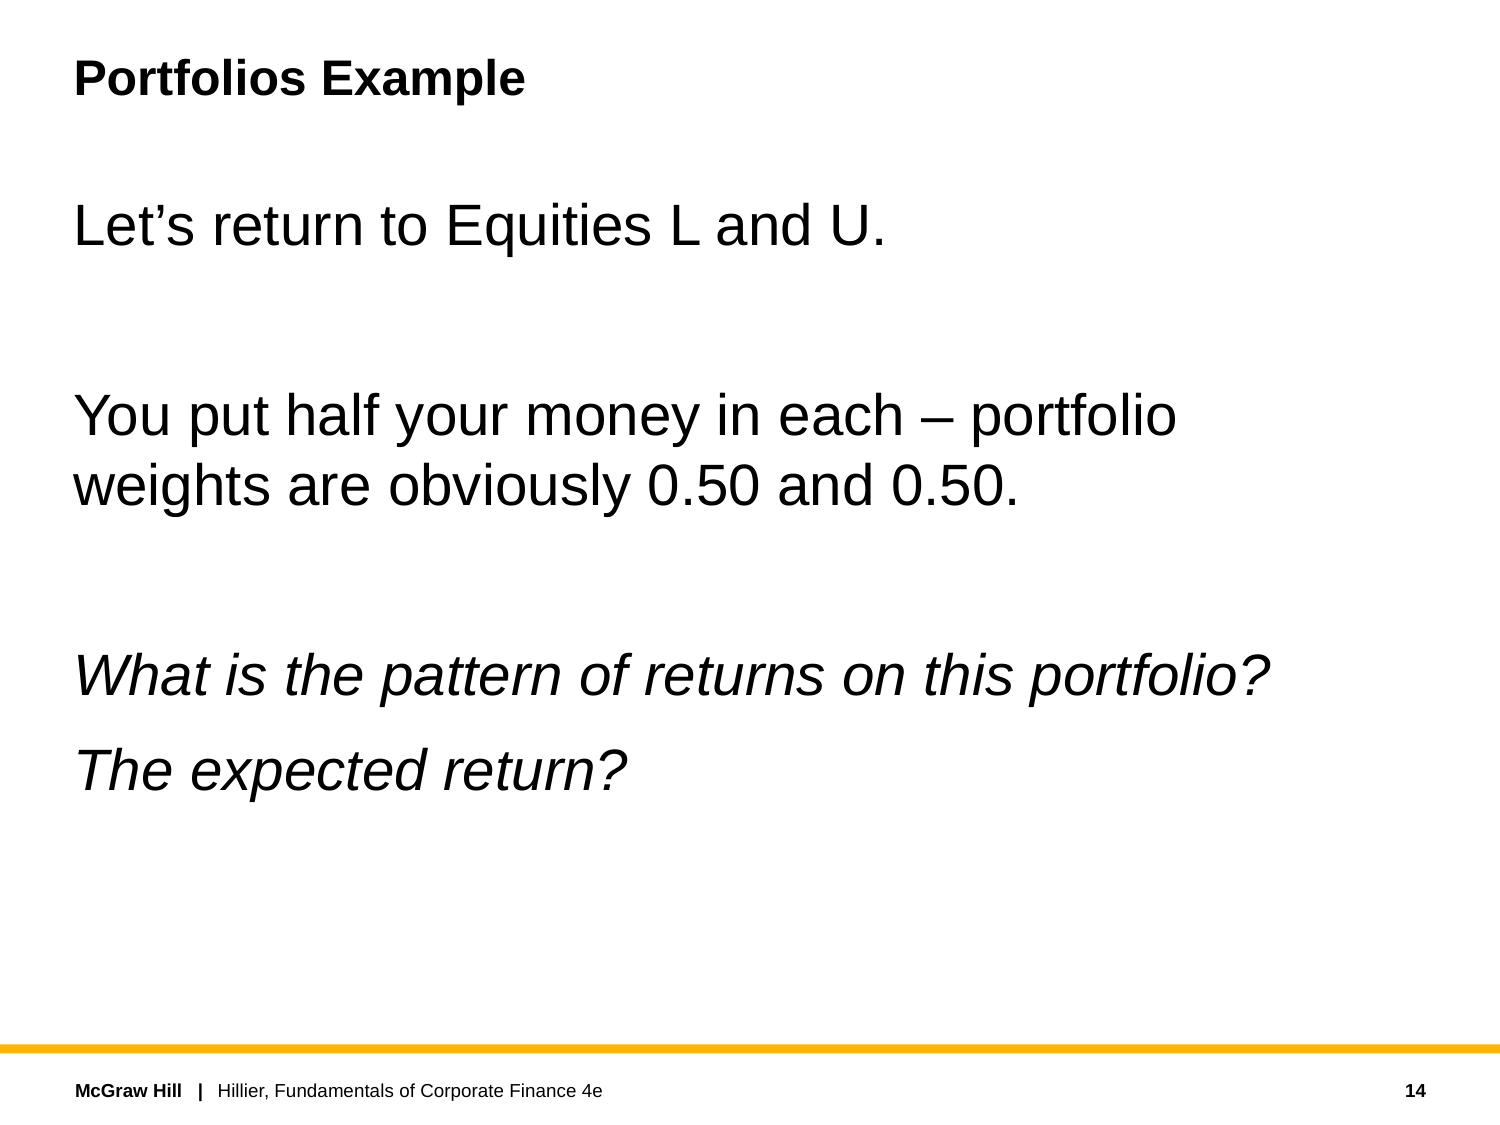

# Portfolios Example
Let’s return to Equities L and U.

You put half your money in each – portfolio weights are obviously 0.50 and 0.50.

What is the pattern of returns on this portfolio?
The expected return?

14
Hillier, Fundamentals of Corporate Finance 4e